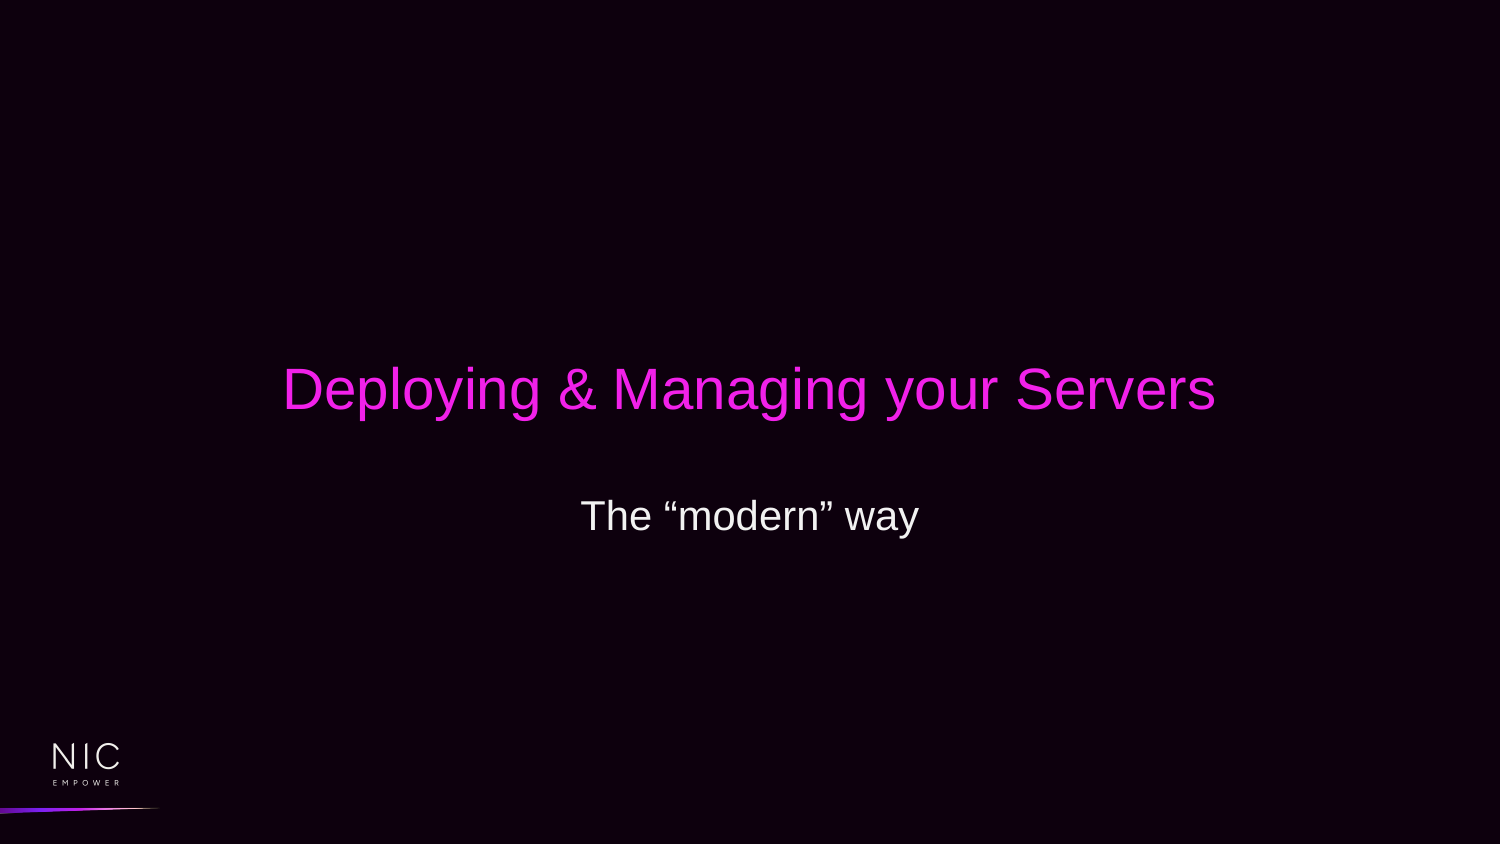

# Deploying & Managing your Servers
The “modern” way